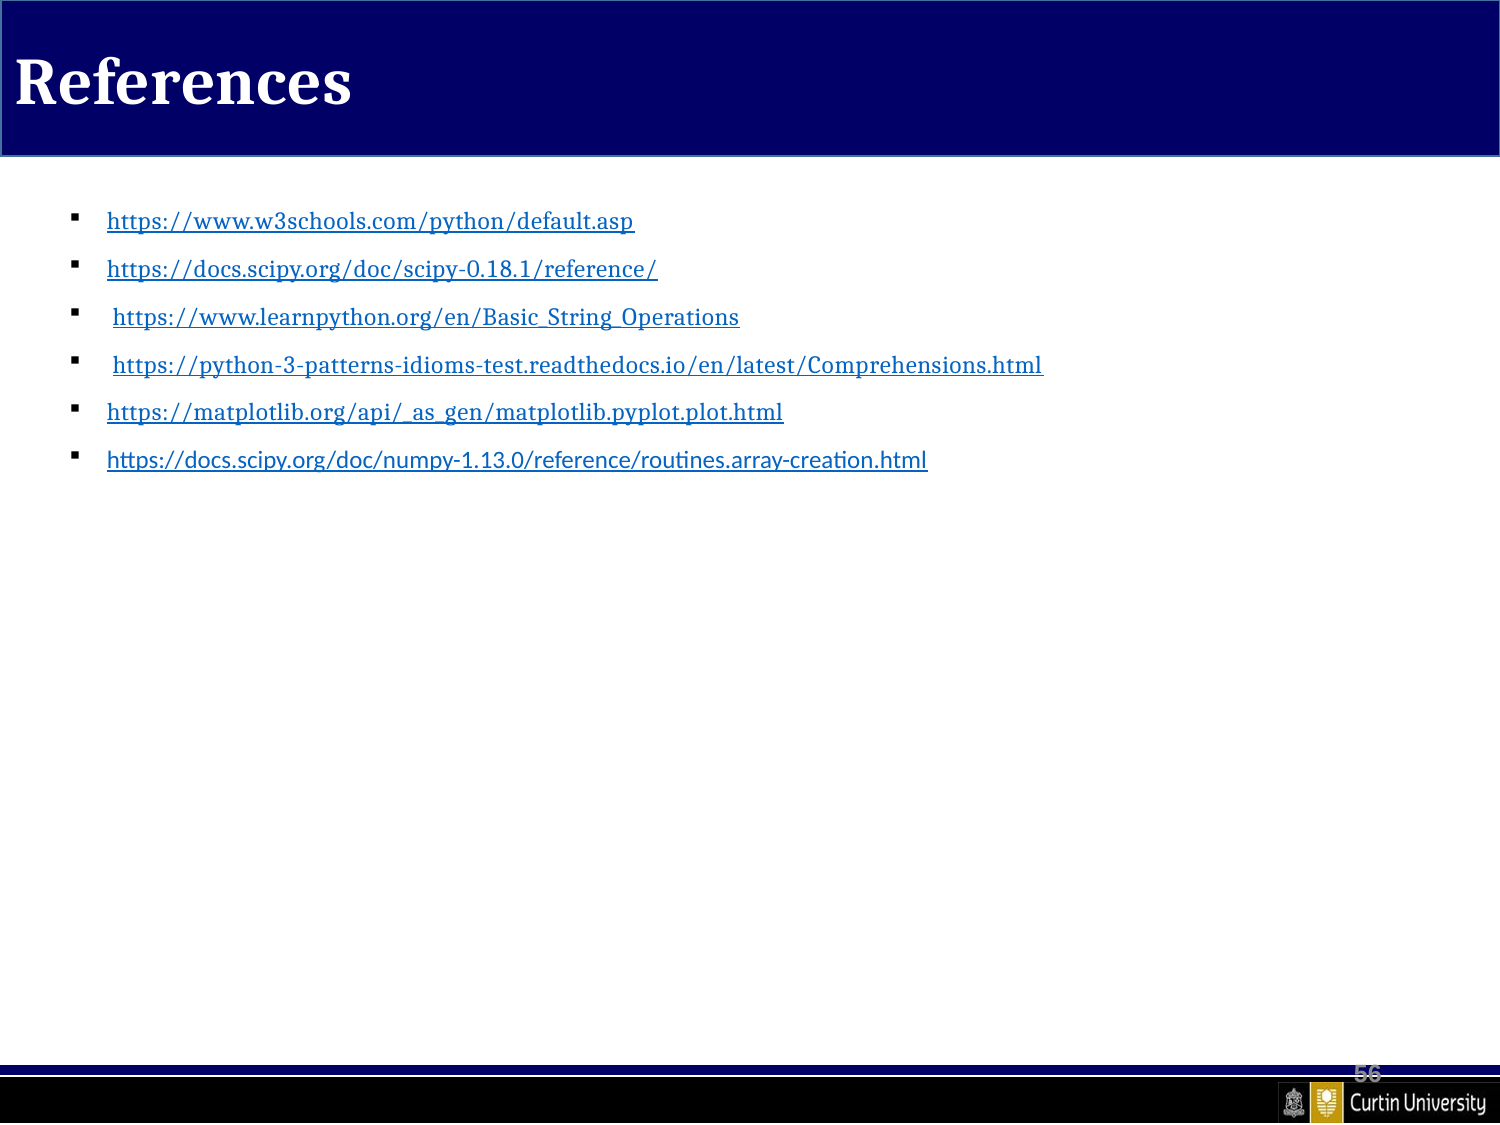

References
https://www.w3schools.com/python/default.asp
https://docs.scipy.org/doc/scipy-0.18.1/reference/
 https://www.learnpython.org/en/Basic_String_Operations
 https://python-3-patterns-idioms-test.readthedocs.io/en/latest/Comprehensions.html
https://matplotlib.org/api/_as_gen/matplotlib.pyplot.plot.html
https://docs.scipy.org/doc/numpy-1.13.0/reference/routines.array-creation.html

56